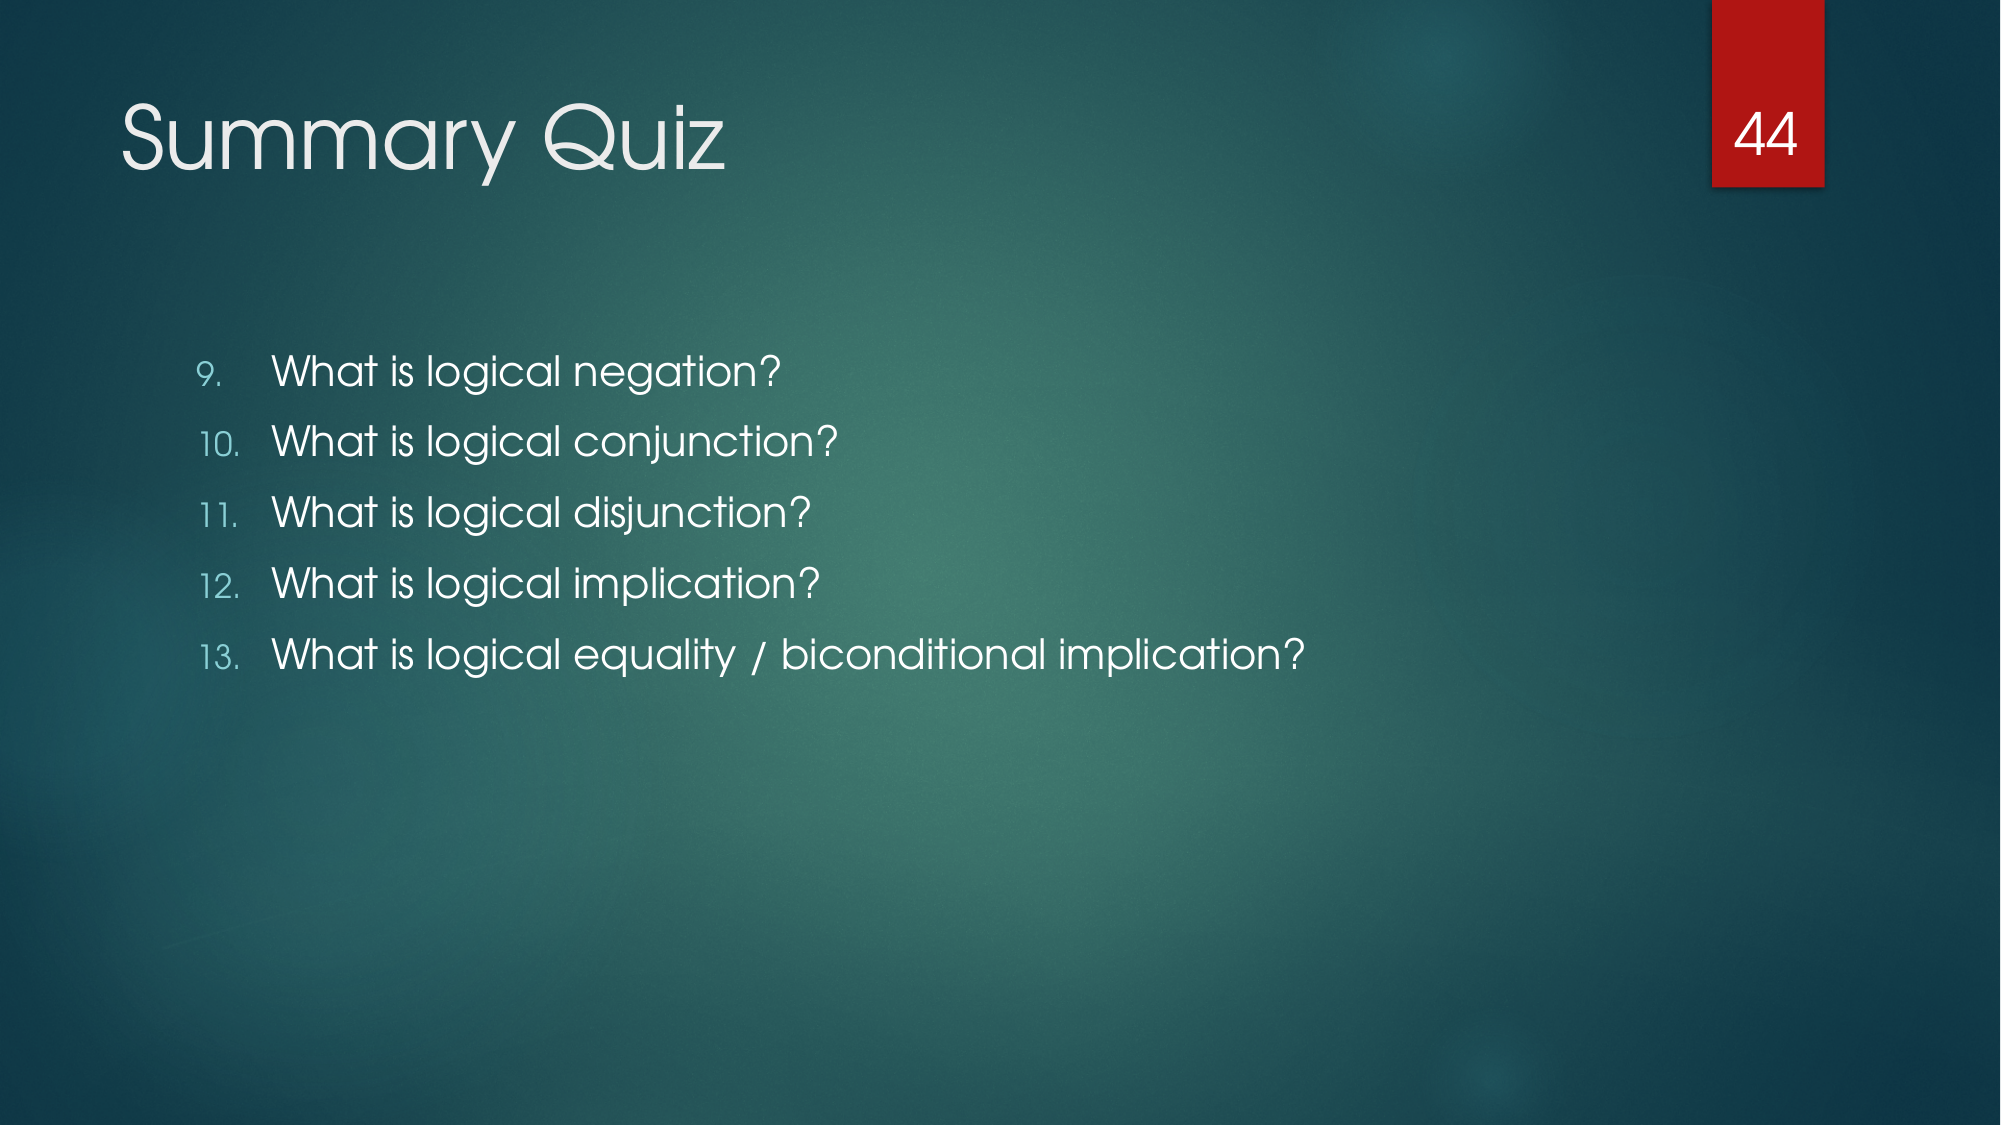

44
# Summary Quiz
What is logical negation?
What is logical conjunction?
What is logical disjunction?
What is logical implication?
What is logical equality / biconditional implication?